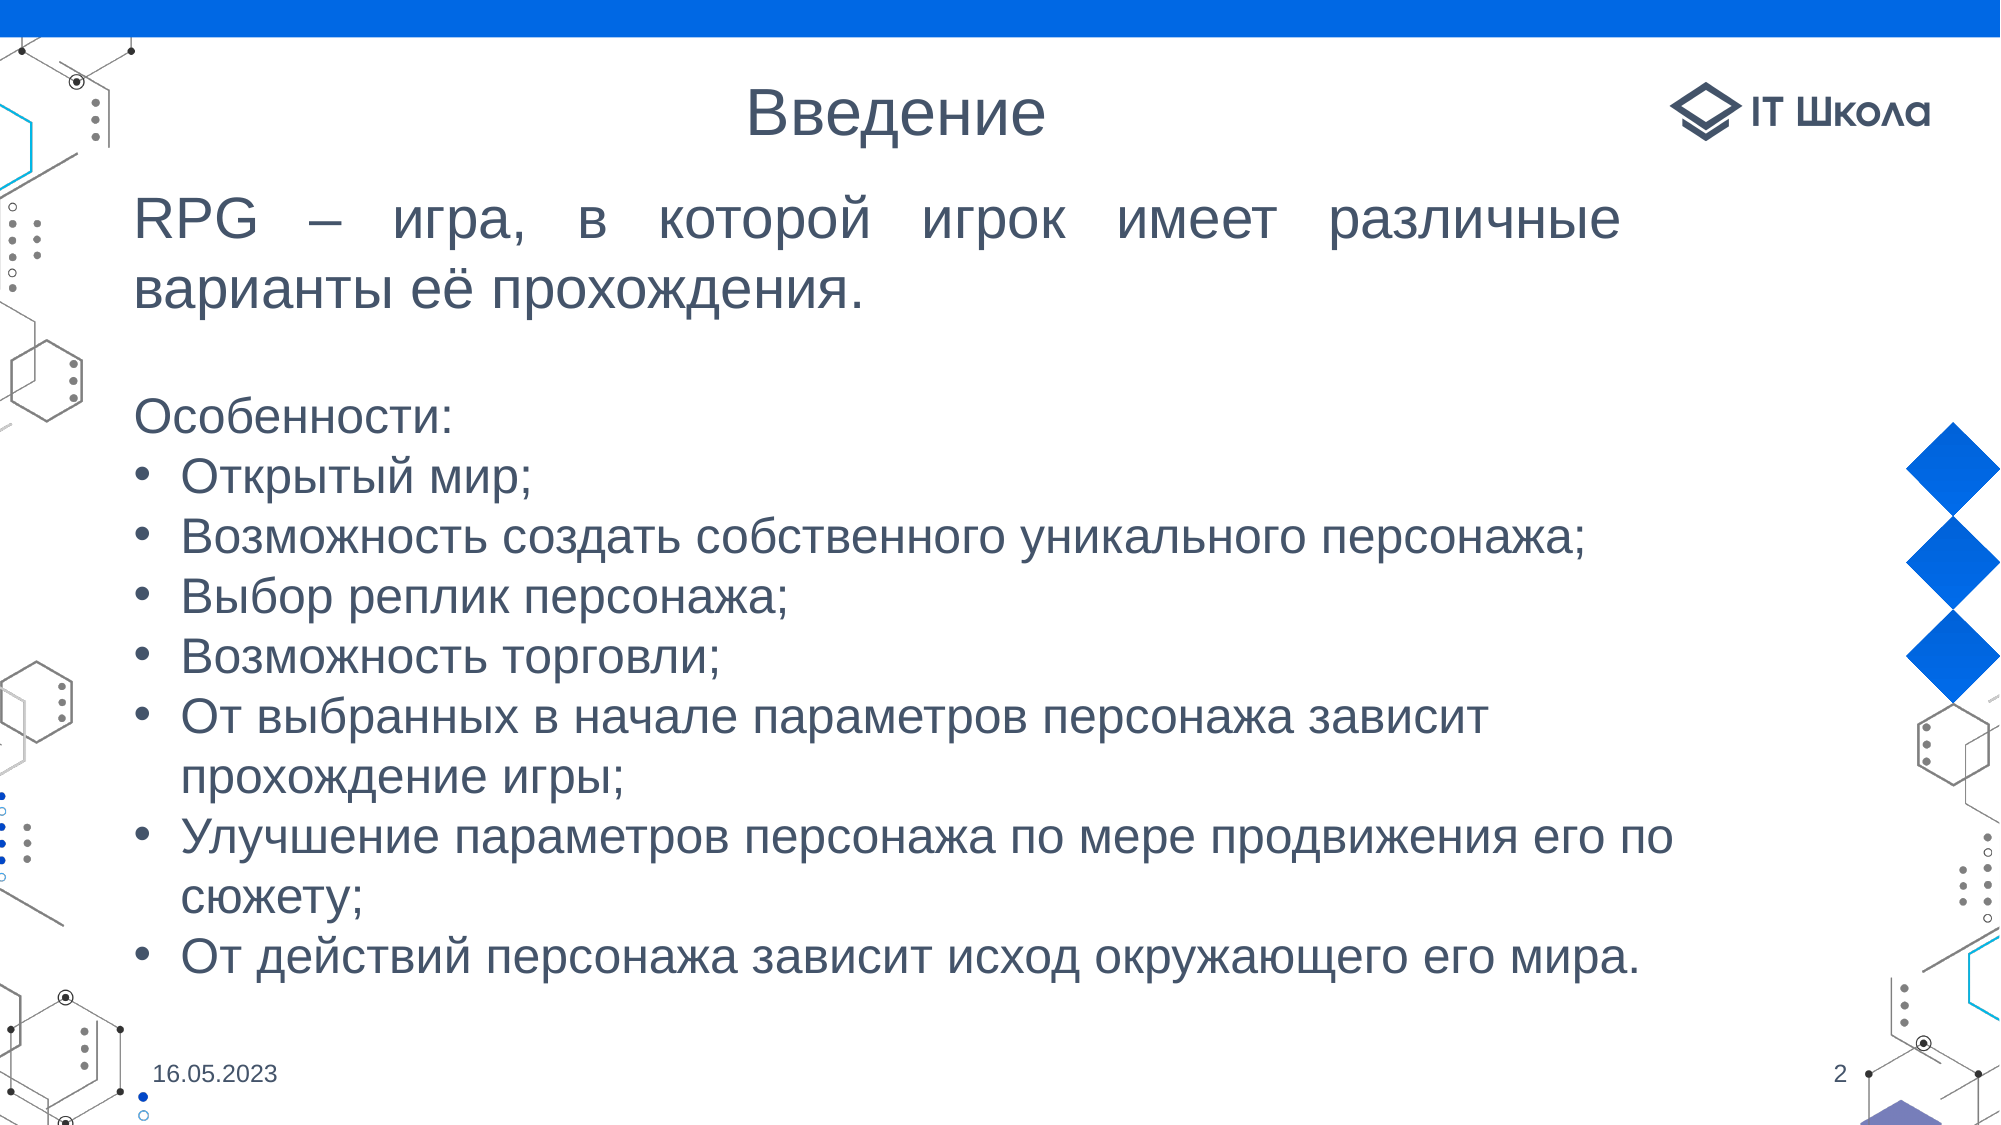

# Введение
RPG – игра, в которой игрок имеет различные варианты её прохождения.
Особенности:
Открытый мир;
Возможность создать собственного уникального персонажа;
Выбор реплик персонажа;
Возможность торговли;
От выбранных в начале параметров персонажа зависит прохождение игры;
Улучшение параметров персонажа по мере продвижения его по сюжету;
От действий персонажа зависит исход окружающего его мира.
16.05.2023
2